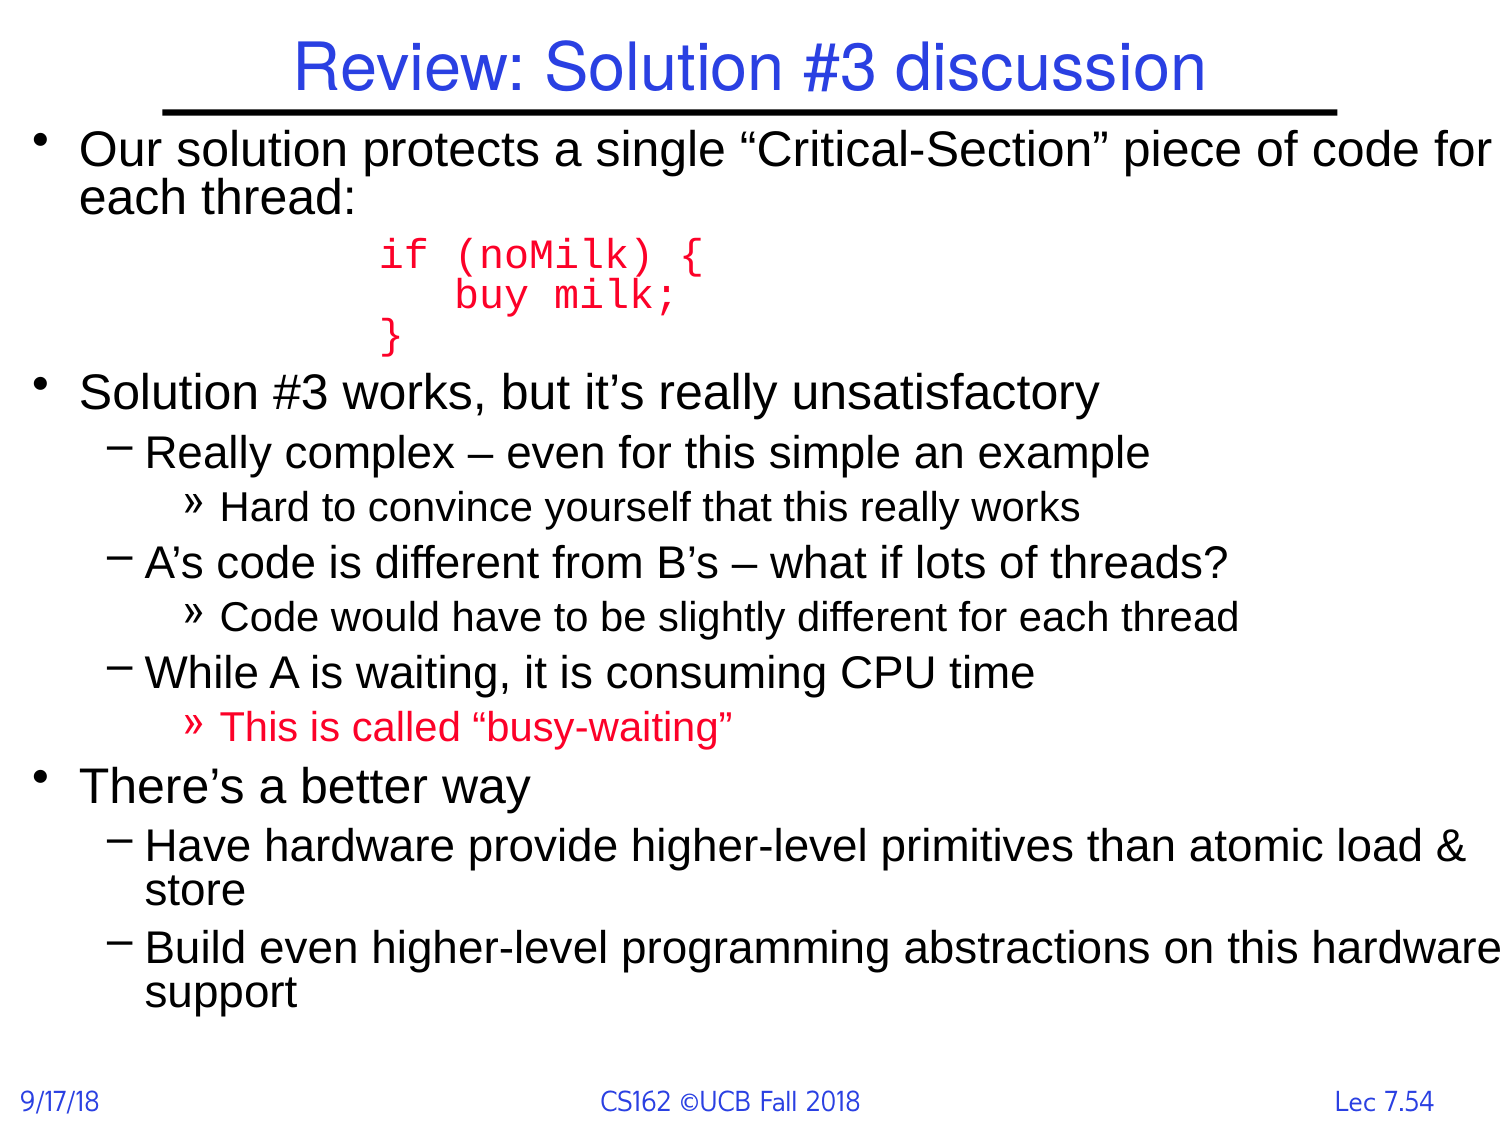

# Review: Solution #3 discussion
Our solution protects a single “Critical-Section” piece of code for each thread:
			if (noMilk) {
   		   buy milk;
		}
Solution #3 works, but it’s really unsatisfactory
Really complex – even for this simple an example
Hard to convince yourself that this really works
A’s code is different from B’s – what if lots of threads?
Code would have to be slightly different for each thread
While A is waiting, it is consuming CPU time
This is called “busy-waiting”
There’s a better way
Have hardware provide higher-level primitives than atomic load & store
Build even higher-level programming abstractions on this hardware support